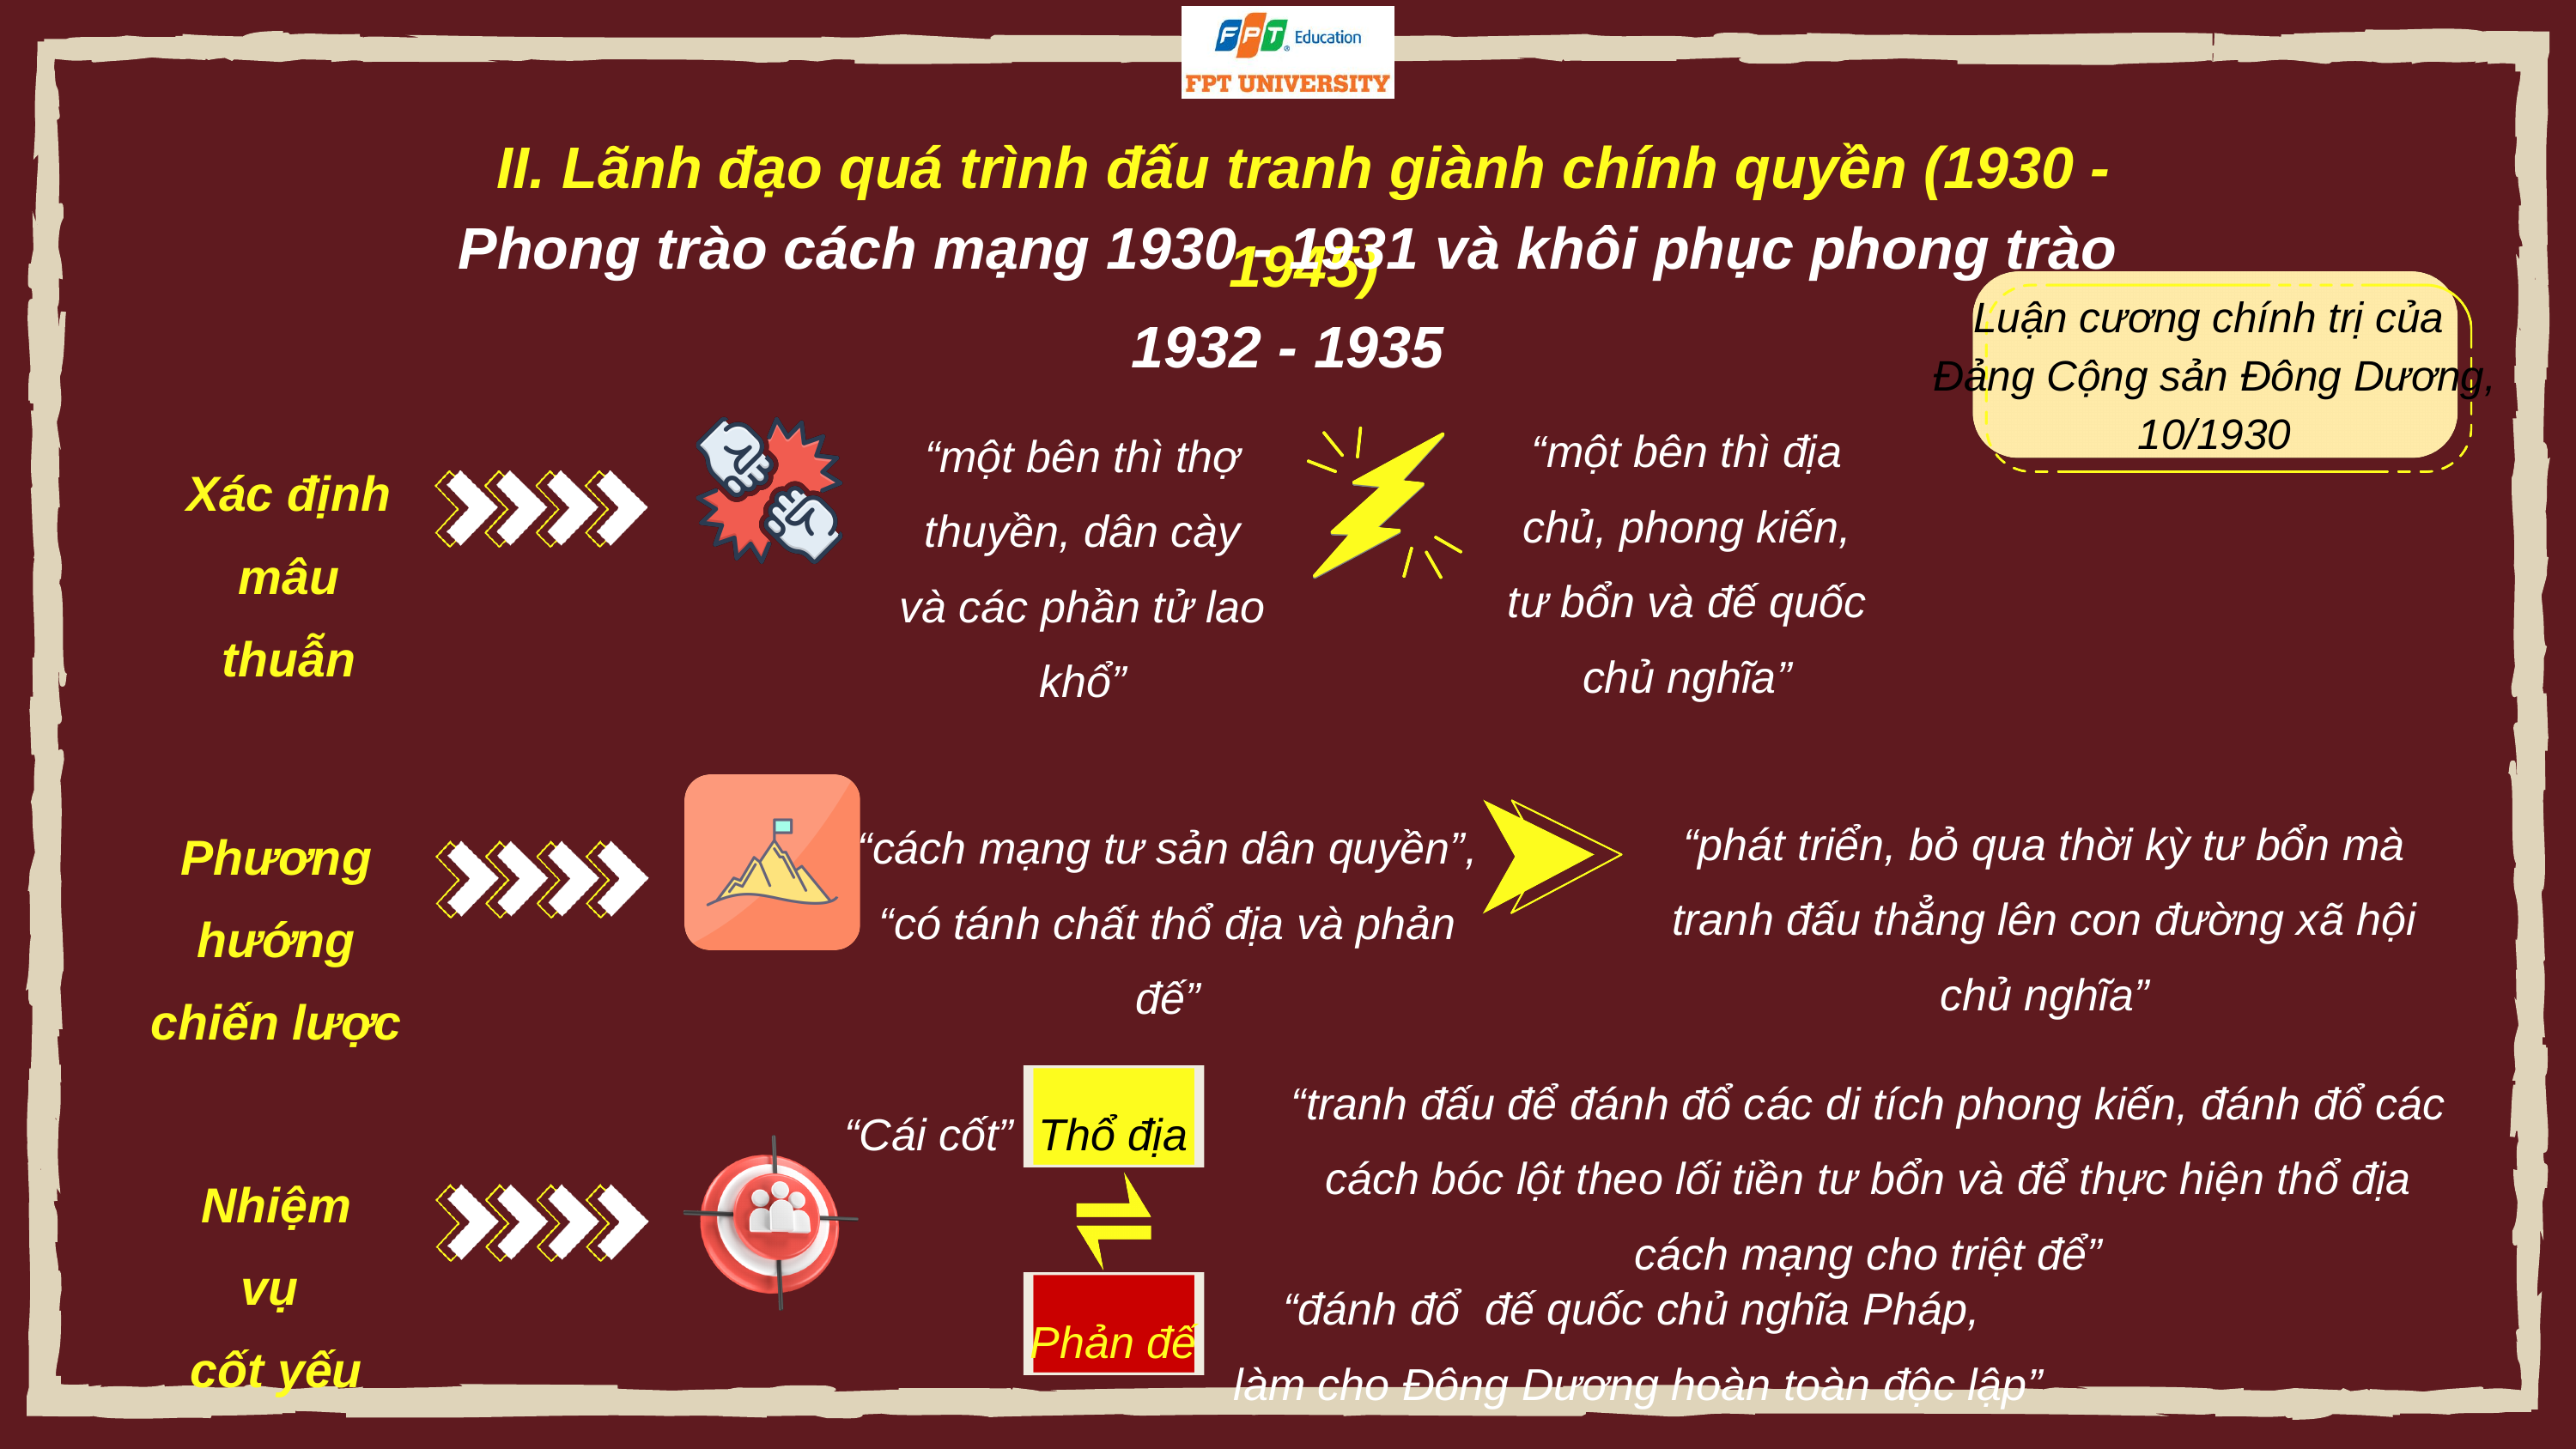

II. Lãnh đạo quá trình đấu tranh giành chính quyền (1930 - 1945)
Phong trào cách mạng 1930 - 1931 và khôi phục phong trào 1932 - 1935

Luận cương chính trị của
Đảng Cộng sản Đông Dương, 10/1930
“một bên thì địa chủ, phong kiến, tư bổn và đế quốc chủ nghĩa”
“một bên thì thợ thuyền, dân cày và các phần tử lao khổ”

Xác định
mâu thuẫn

“phát triển, bỏ qua thời kỳ tư bổn mà tranh đấu thẳng lên con đường xã hội chủ nghĩa”
“cách mạng tư sản dân quyền”,
“có tánh chất thổ địa và phản đế”

Phương hướng
chiến lược

“tranh đấu để đánh đổ các di tích phong kiến, đánh đổ các cách bóc lột theo lối tiền tư bổn và để thực hiện thổ địa cách mạng cho triệt để”
“Cái cốt”
Thổ địa

Nhiệm vụ
cốt yếu

“đánh đổ  đế quốc chủ nghĩa Pháp,
làm cho Đông Dương hoàn toàn độc lập”
Phản đế